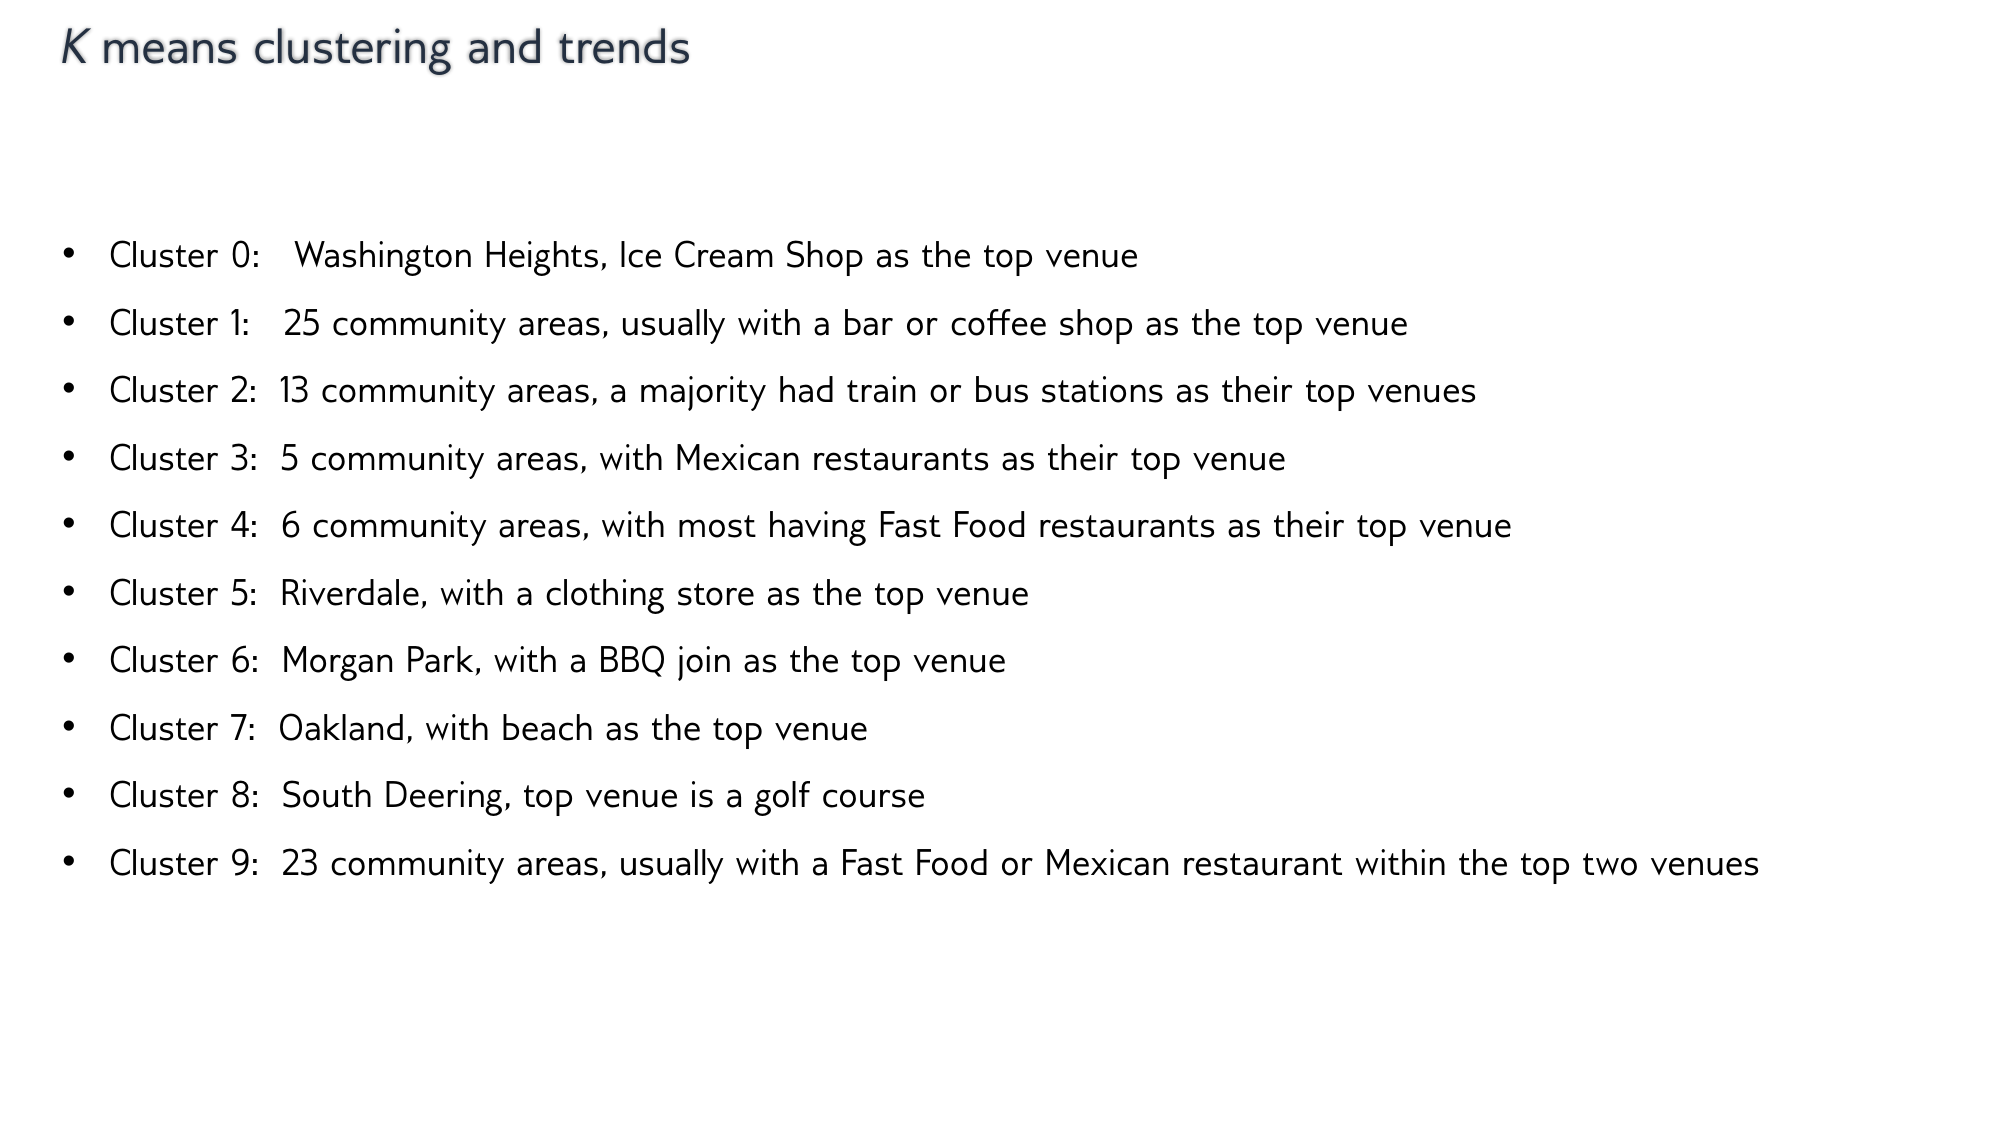

K means clustering and trends
Cluster 0:   Washington Heights, Ice Cream Shop as the top venue
Cluster 1:   25 community areas, usually with a bar or coffee shop as the top venue
Cluster 2:  13 community areas, a majority had train or bus stations as their top venues
Cluster 3:  5 community areas, with Mexican restaurants as their top venue
Cluster 4:  6 community areas, with most having Fast Food restaurants as their top venue
Cluster 5:  Riverdale, with a clothing store as the top venue
Cluster 6:  Morgan Park, with a BBQ join as the top venue
Cluster 7:  Oakland, with beach as the top venue
Cluster 8:  South Deering, top venue is a golf course
Cluster 9:  23 community areas, usually with a Fast Food or Mexican restaurant within the top two venues